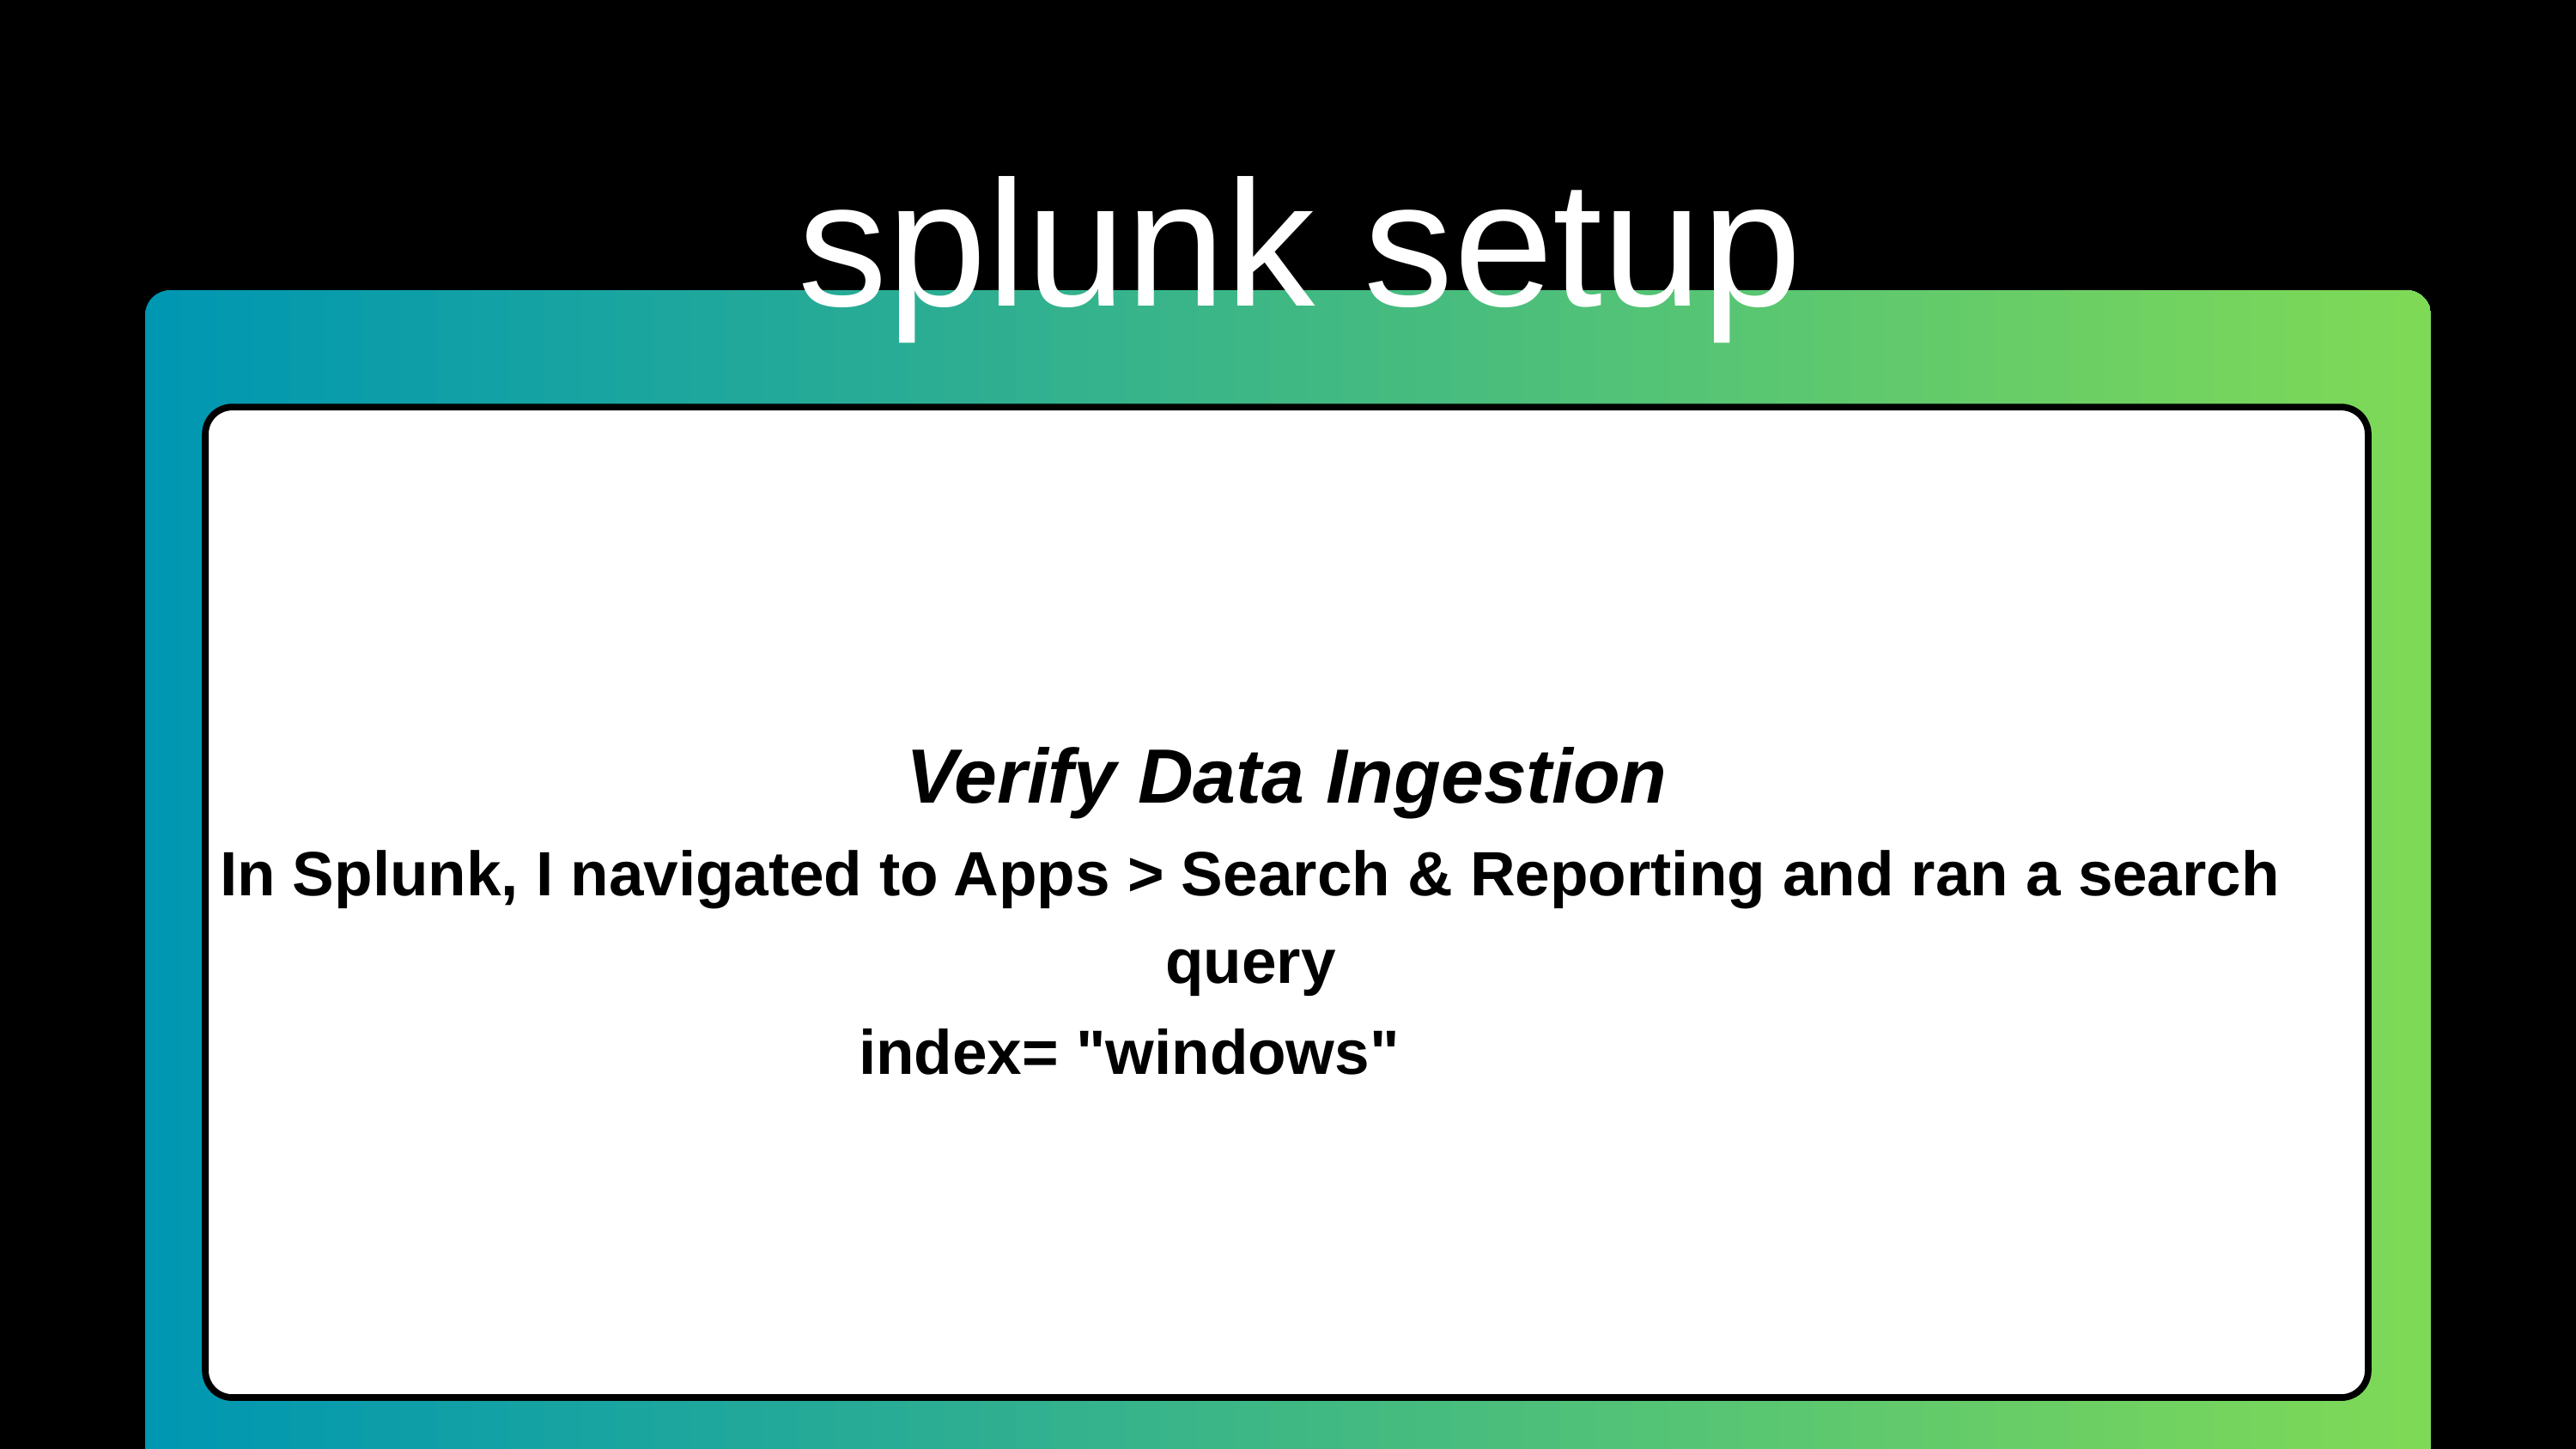

splunk setup

Verify Data Ingestion
In Splunk, I navigated to Apps > Search & Reporting and ran a search query
index= "windows"